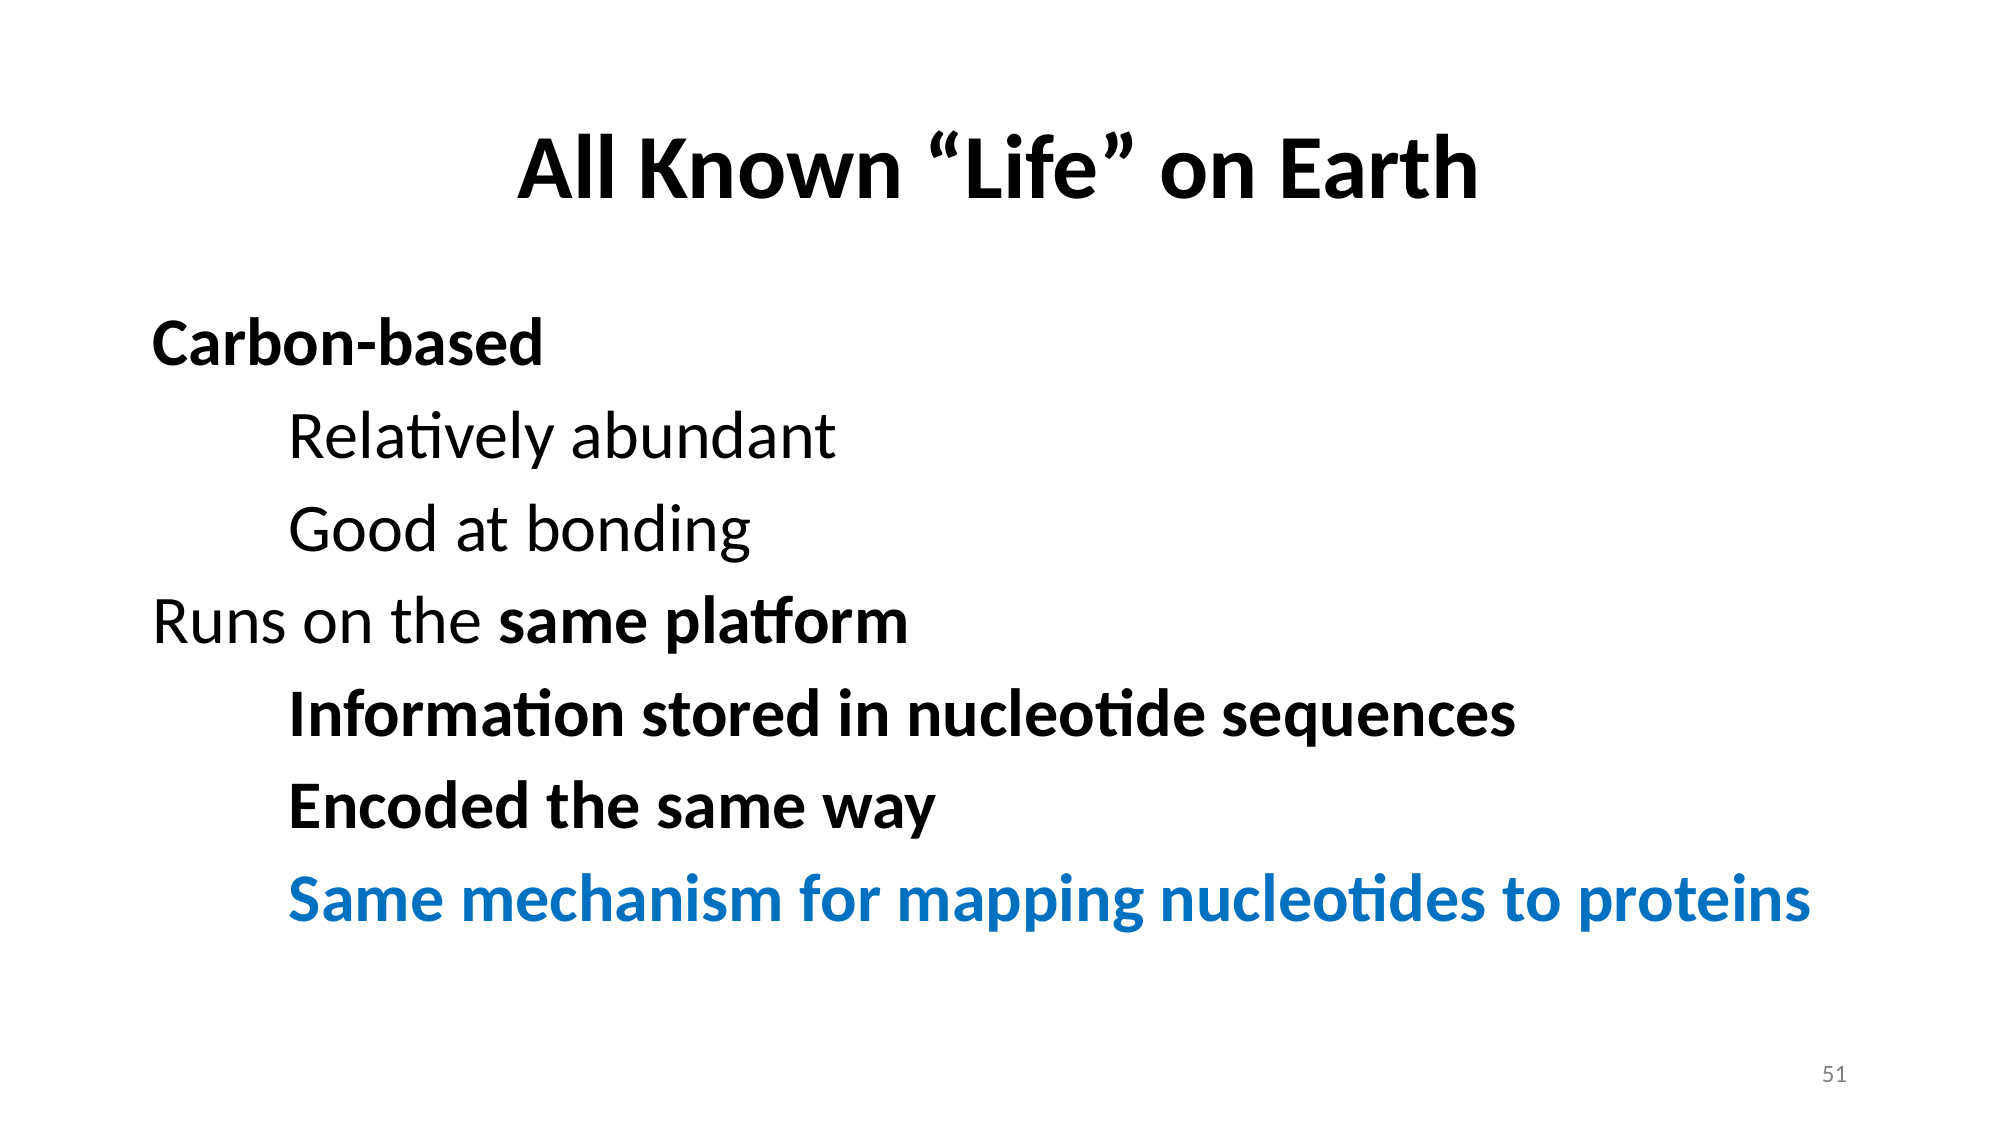

# All Known “Life” on Earth
Carbon-based
	Relatively abundant
	Good at bonding
Runs on the same platform
	Information stored in nucleotide sequences
	Encoded the same way
	Same mechanism for mapping nucleotides to proteins

51